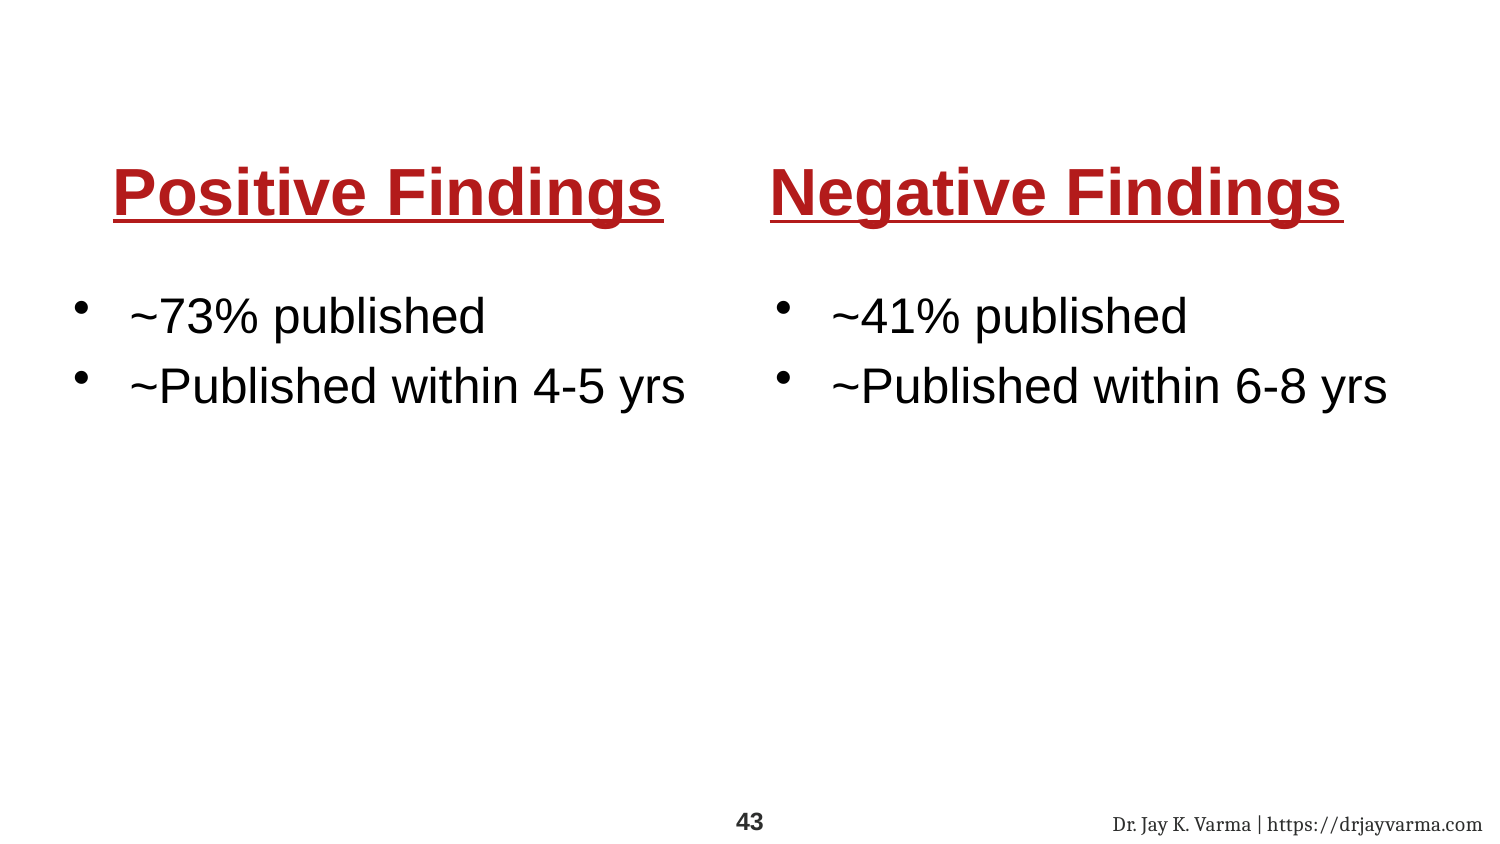

# Positive Findings
Negative Findings
~73% published
~Published within 4-5 yrs
~41% published
~Published within 6-8 yrs

Dr. Jay K. Varma | https://drjayvarma.com